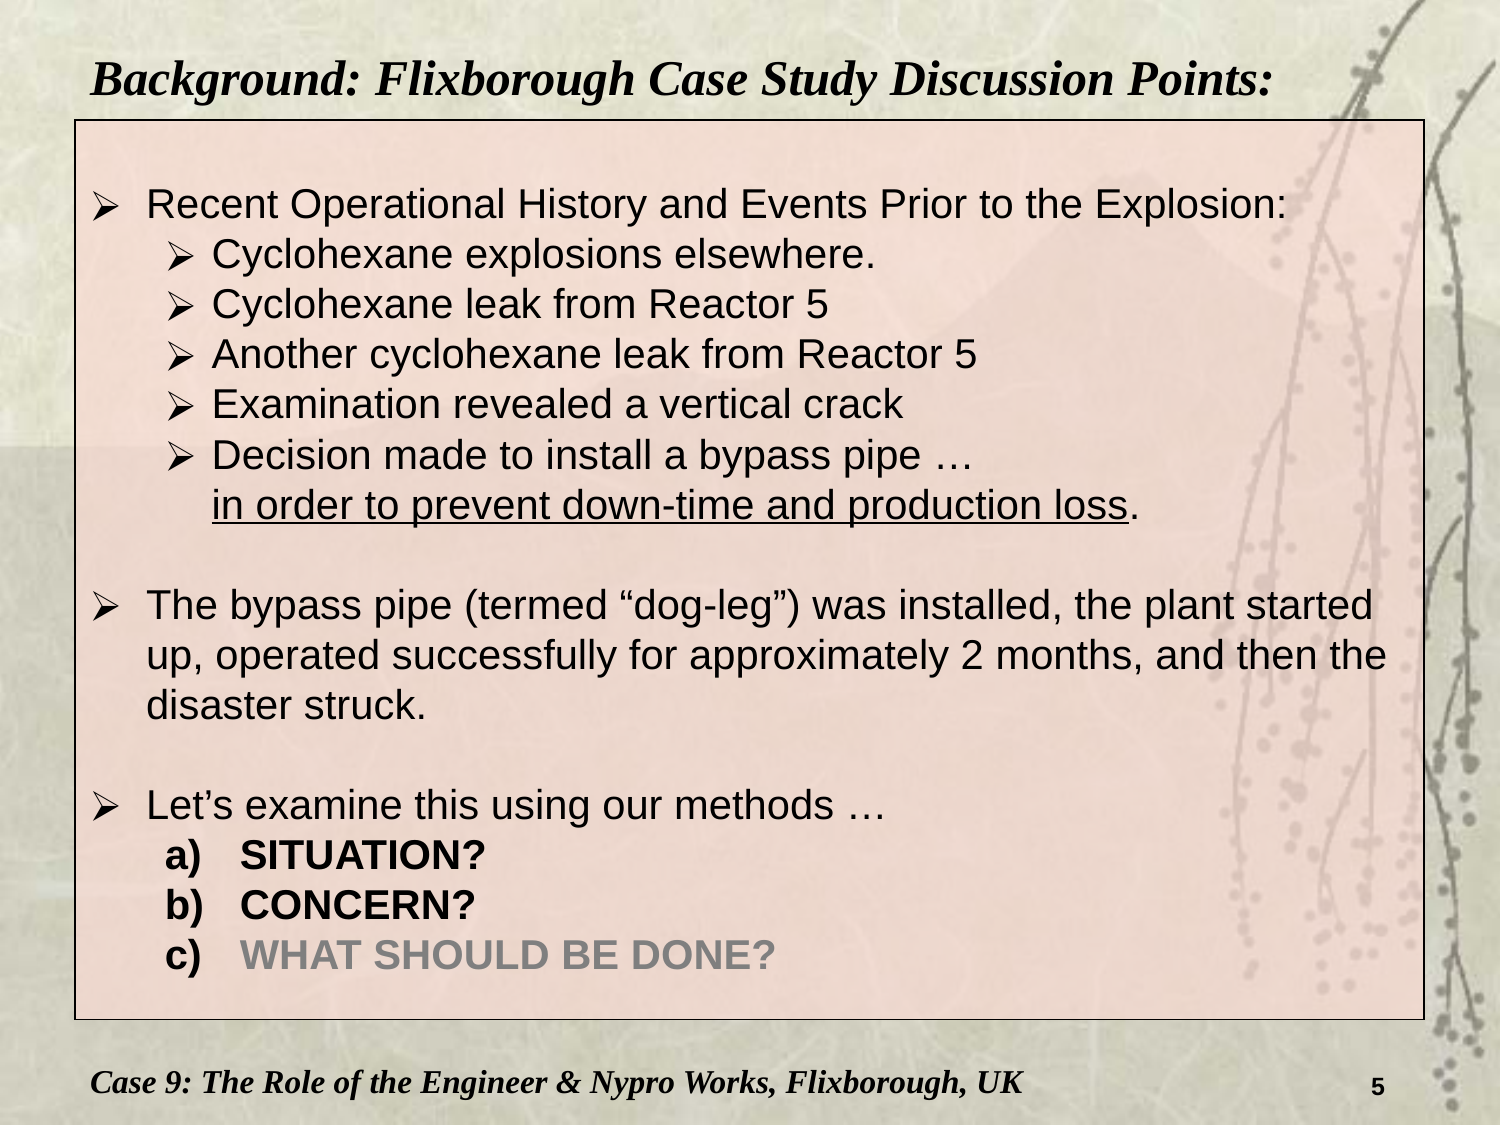

Background: Flixborough Case Study Discussion Points:

Recent Operational History and Events Prior to the Explosion:
Cyclohexane explosions elsewhere.
Cyclohexane leak from Reactor 5
Another cyclohexane leak from Reactor 5
Examination revealed a vertical crack
Decision made to install a bypass pipe …
in order to prevent down-time and production loss.

The bypass pipe (termed “dog-leg”) was installed, the plant started up, operated successfully for approximately 2 months, and then the disaster struck.

Let’s examine this using our methods …
SITUATION?
CONCERN?
WHAT SHOULD BE DONE?

Case 9: The Role of the Engineer & Nypro Works, Flixborough, UK
5